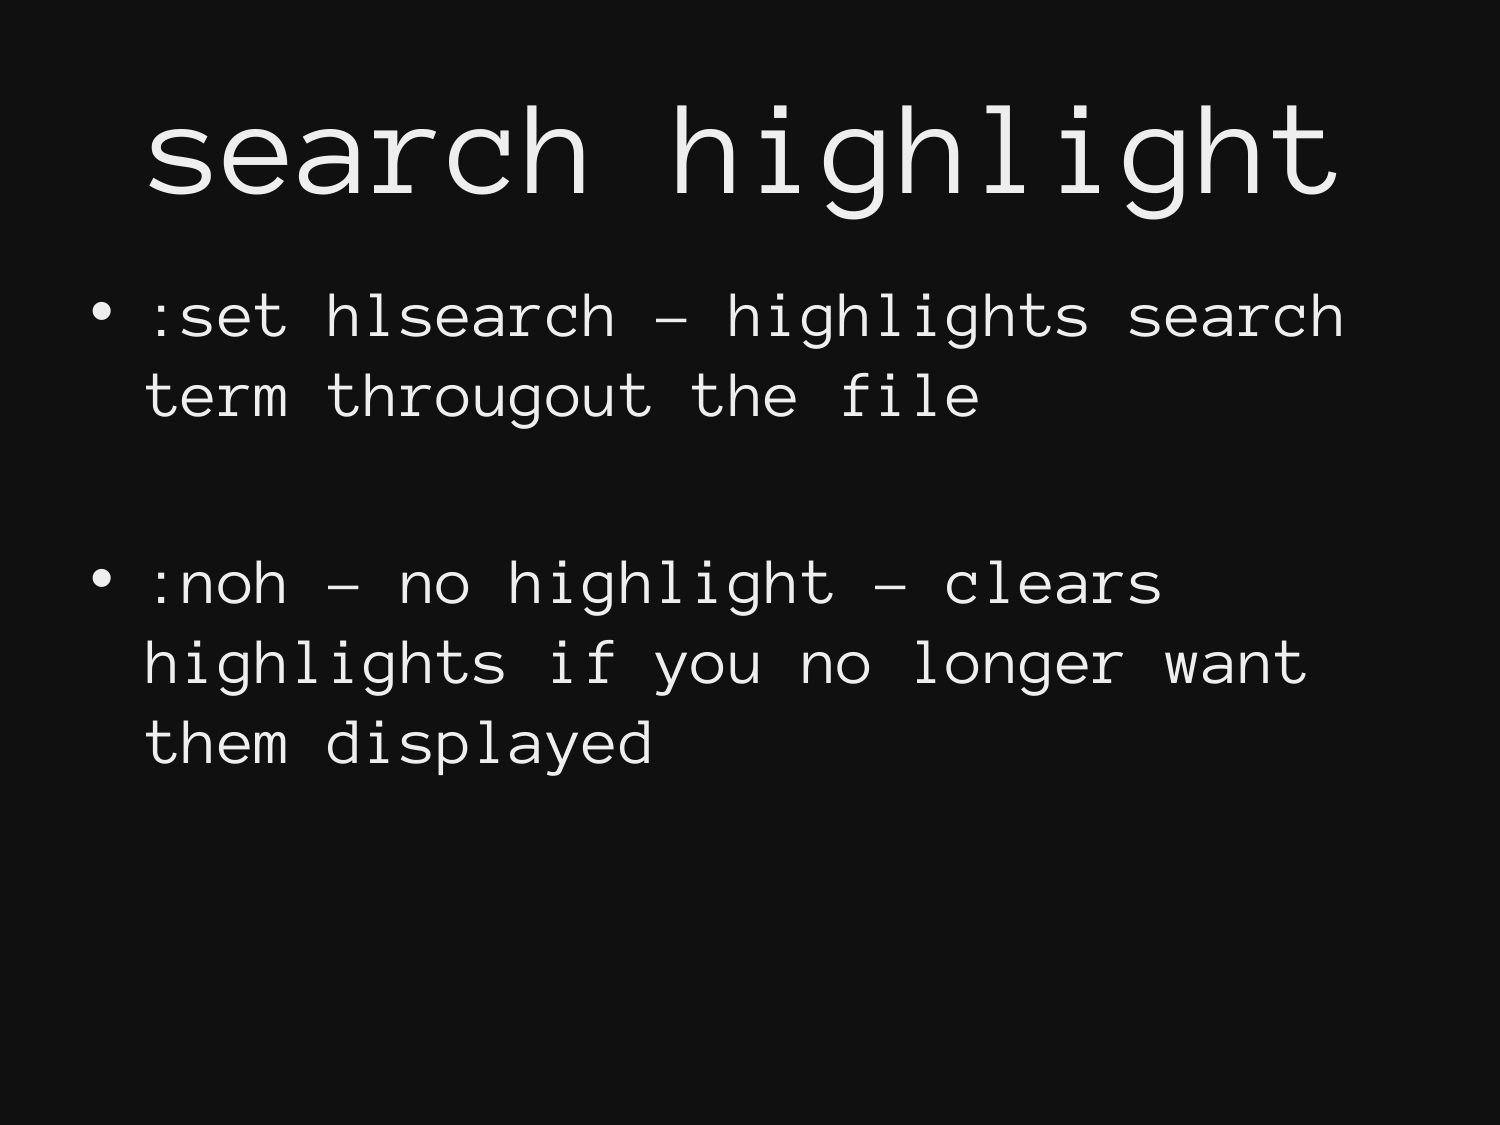

# search highlight
:set hlsearch – highlights search term througout the file

:noh – no highlight – clears highlights if you no longer want them displayed